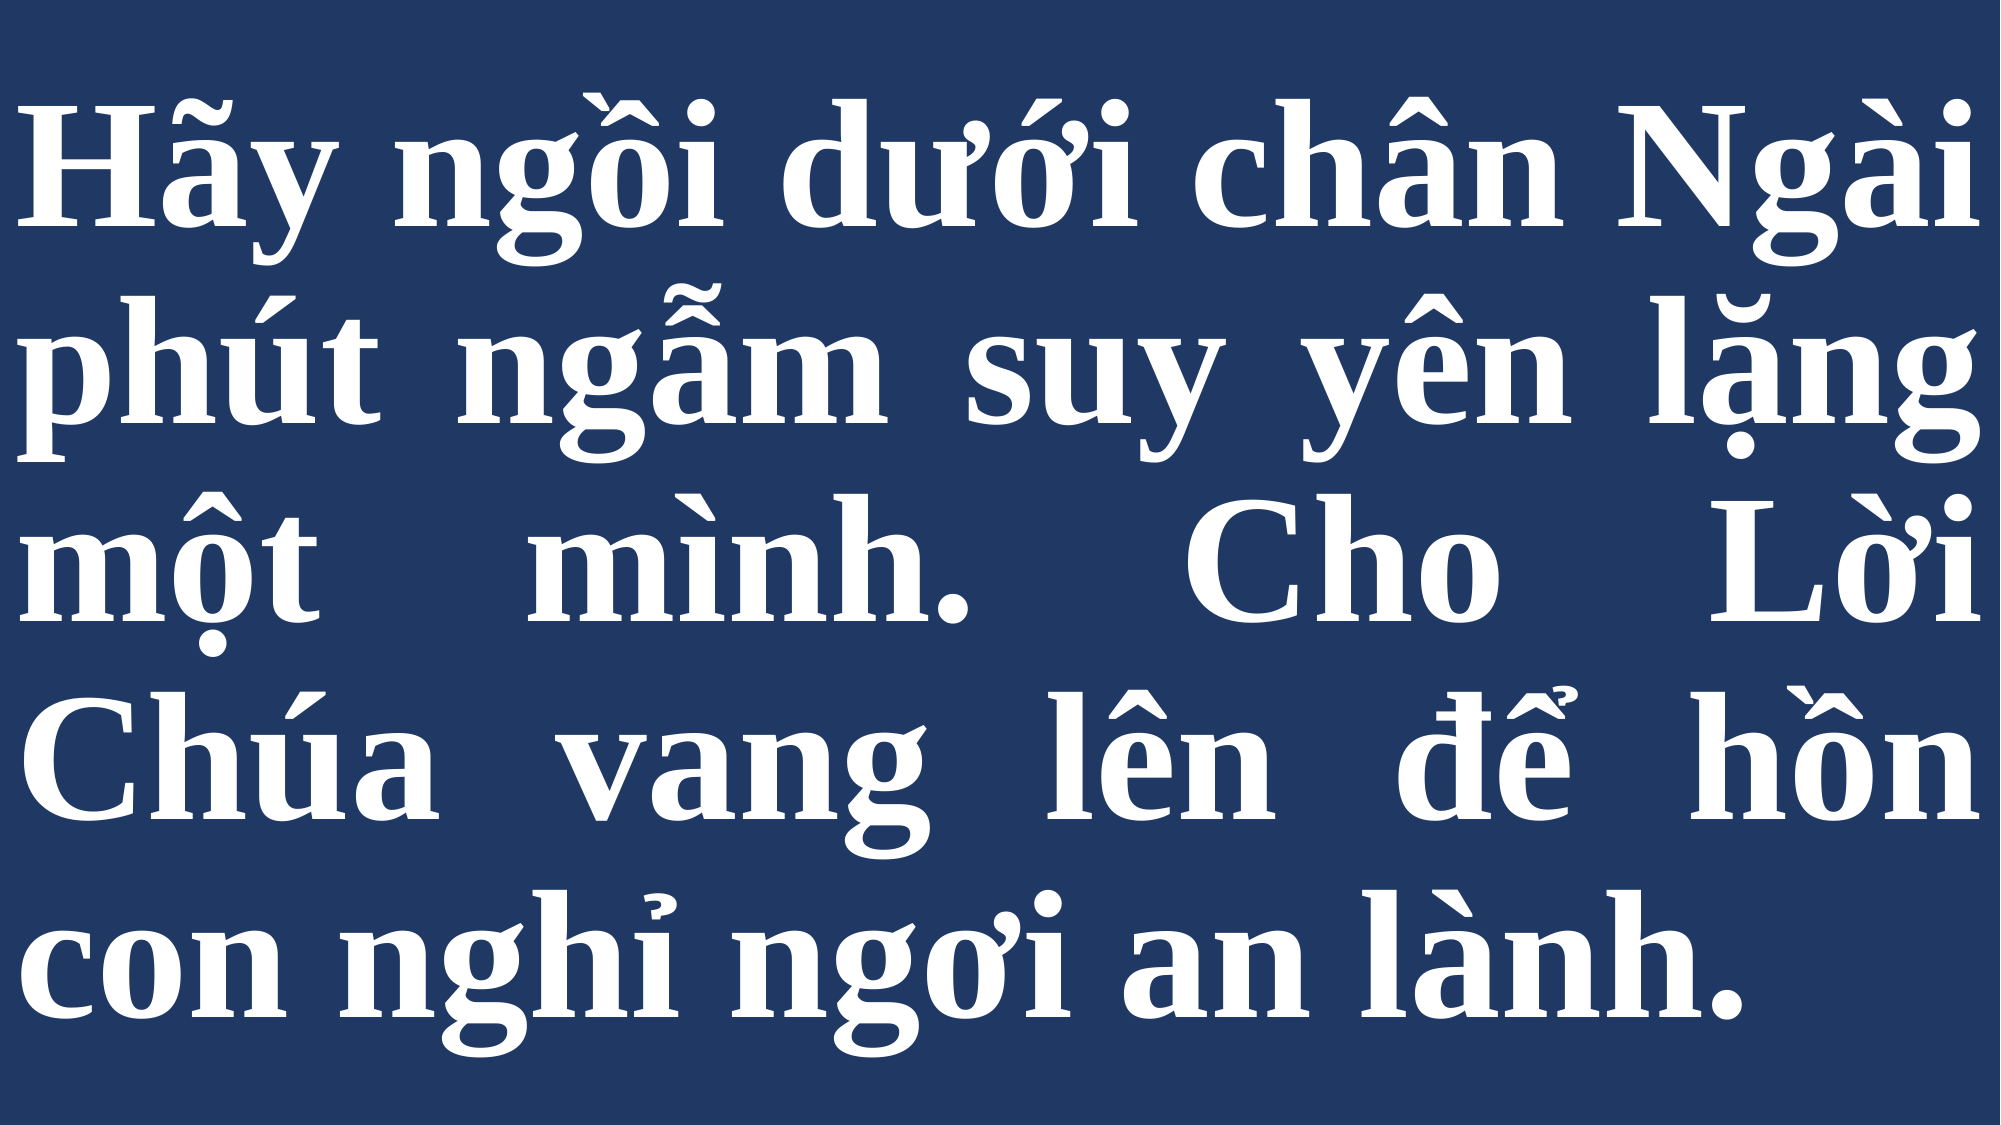

# Hãy ngồi dưới chân Ngài phút ngẫm suy yên lặng một mình. Cho Lời Chúa vang lên để hồn con nghỉ ngơi an lành.